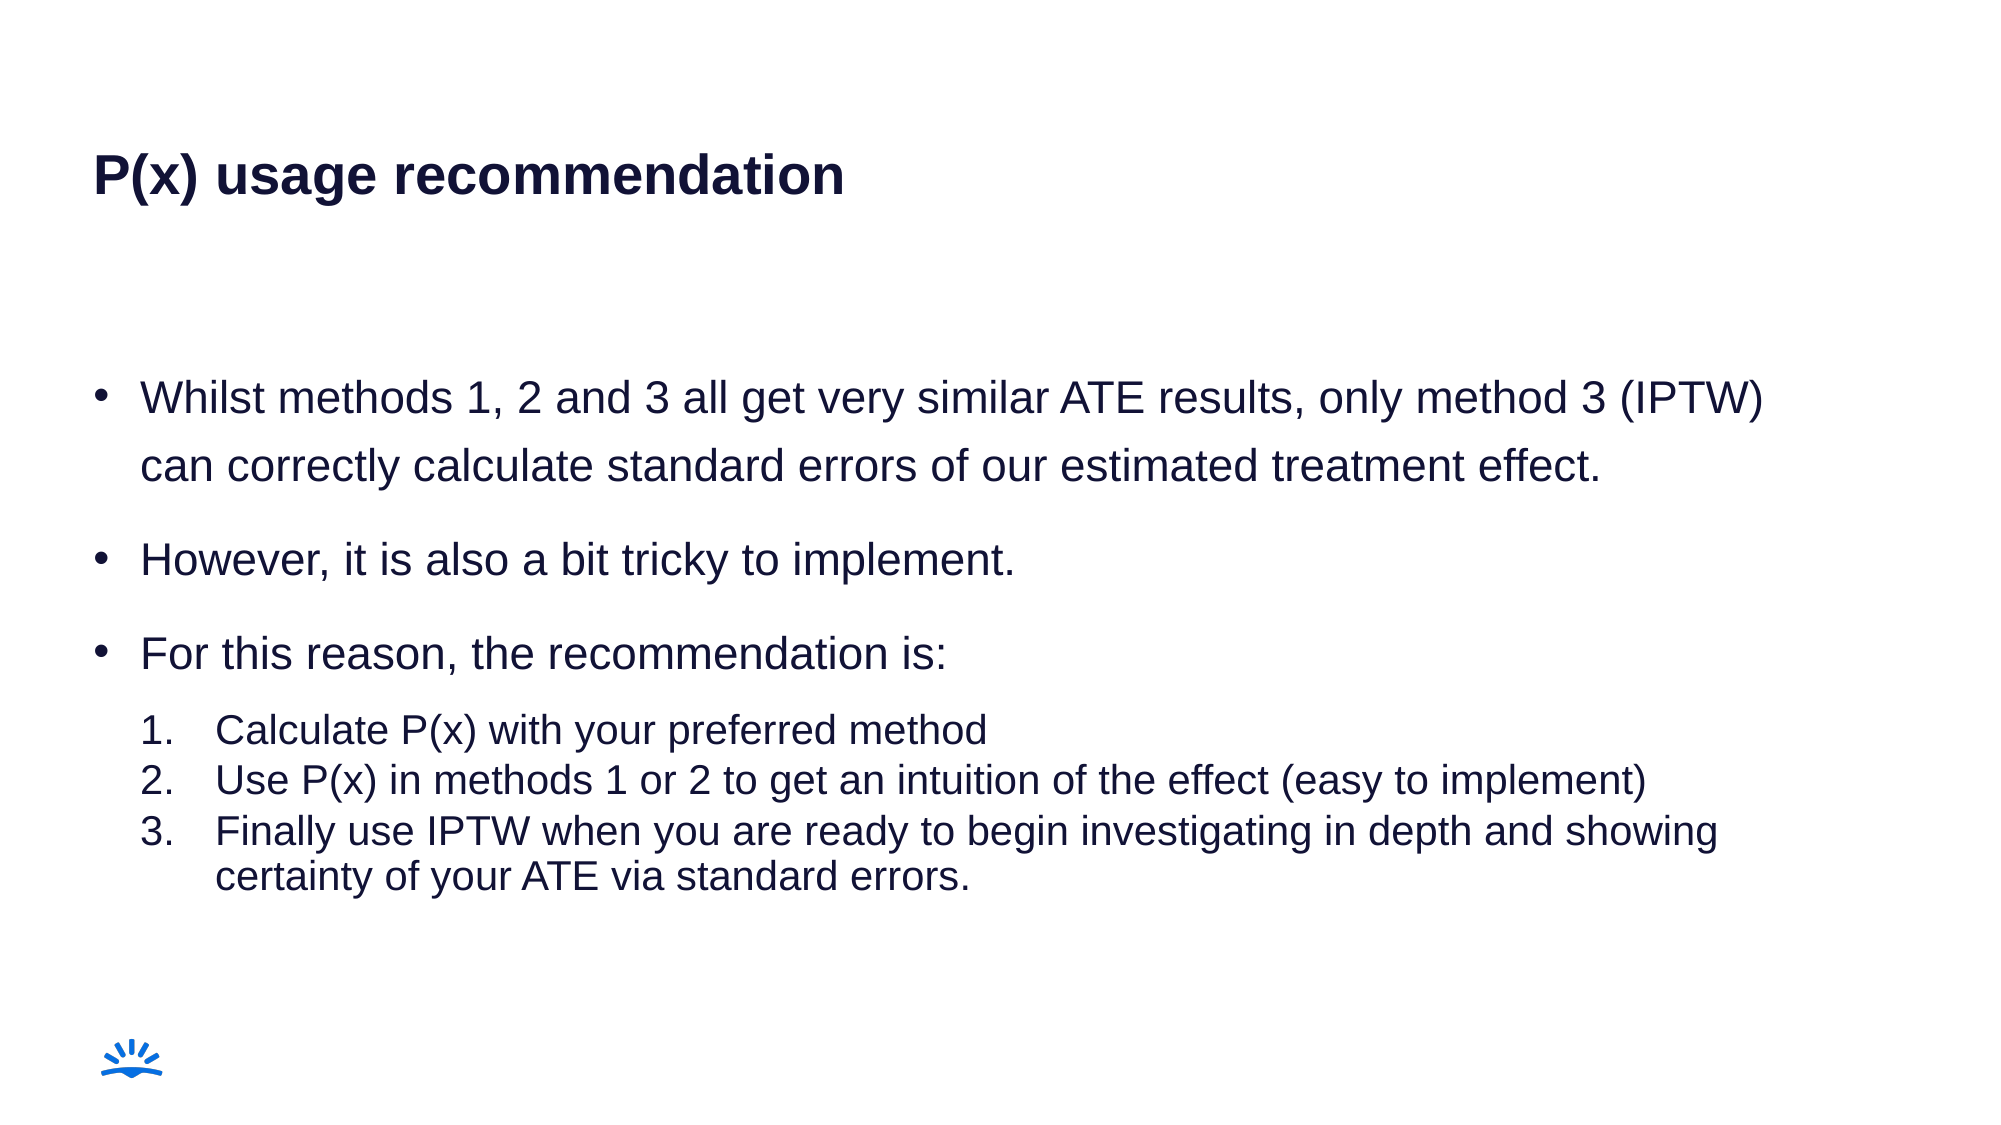

P(x) usage recommendation

Whilst methods 1, 2 and 3 all get very similar ATE results, only method 3 (IPTW) can correctly calculate standard errors of our estimated treatment effect.
However, it is also a bit tricky to implement.
For this reason, the recommendation is:
Calculate P(x) with your preferred method
Use P(x) in methods 1 or 2 to get an intuition of the effect (easy to implement)
Finally use IPTW when you are ready to begin investigating in depth and showing certainty of your ATE via standard errors.